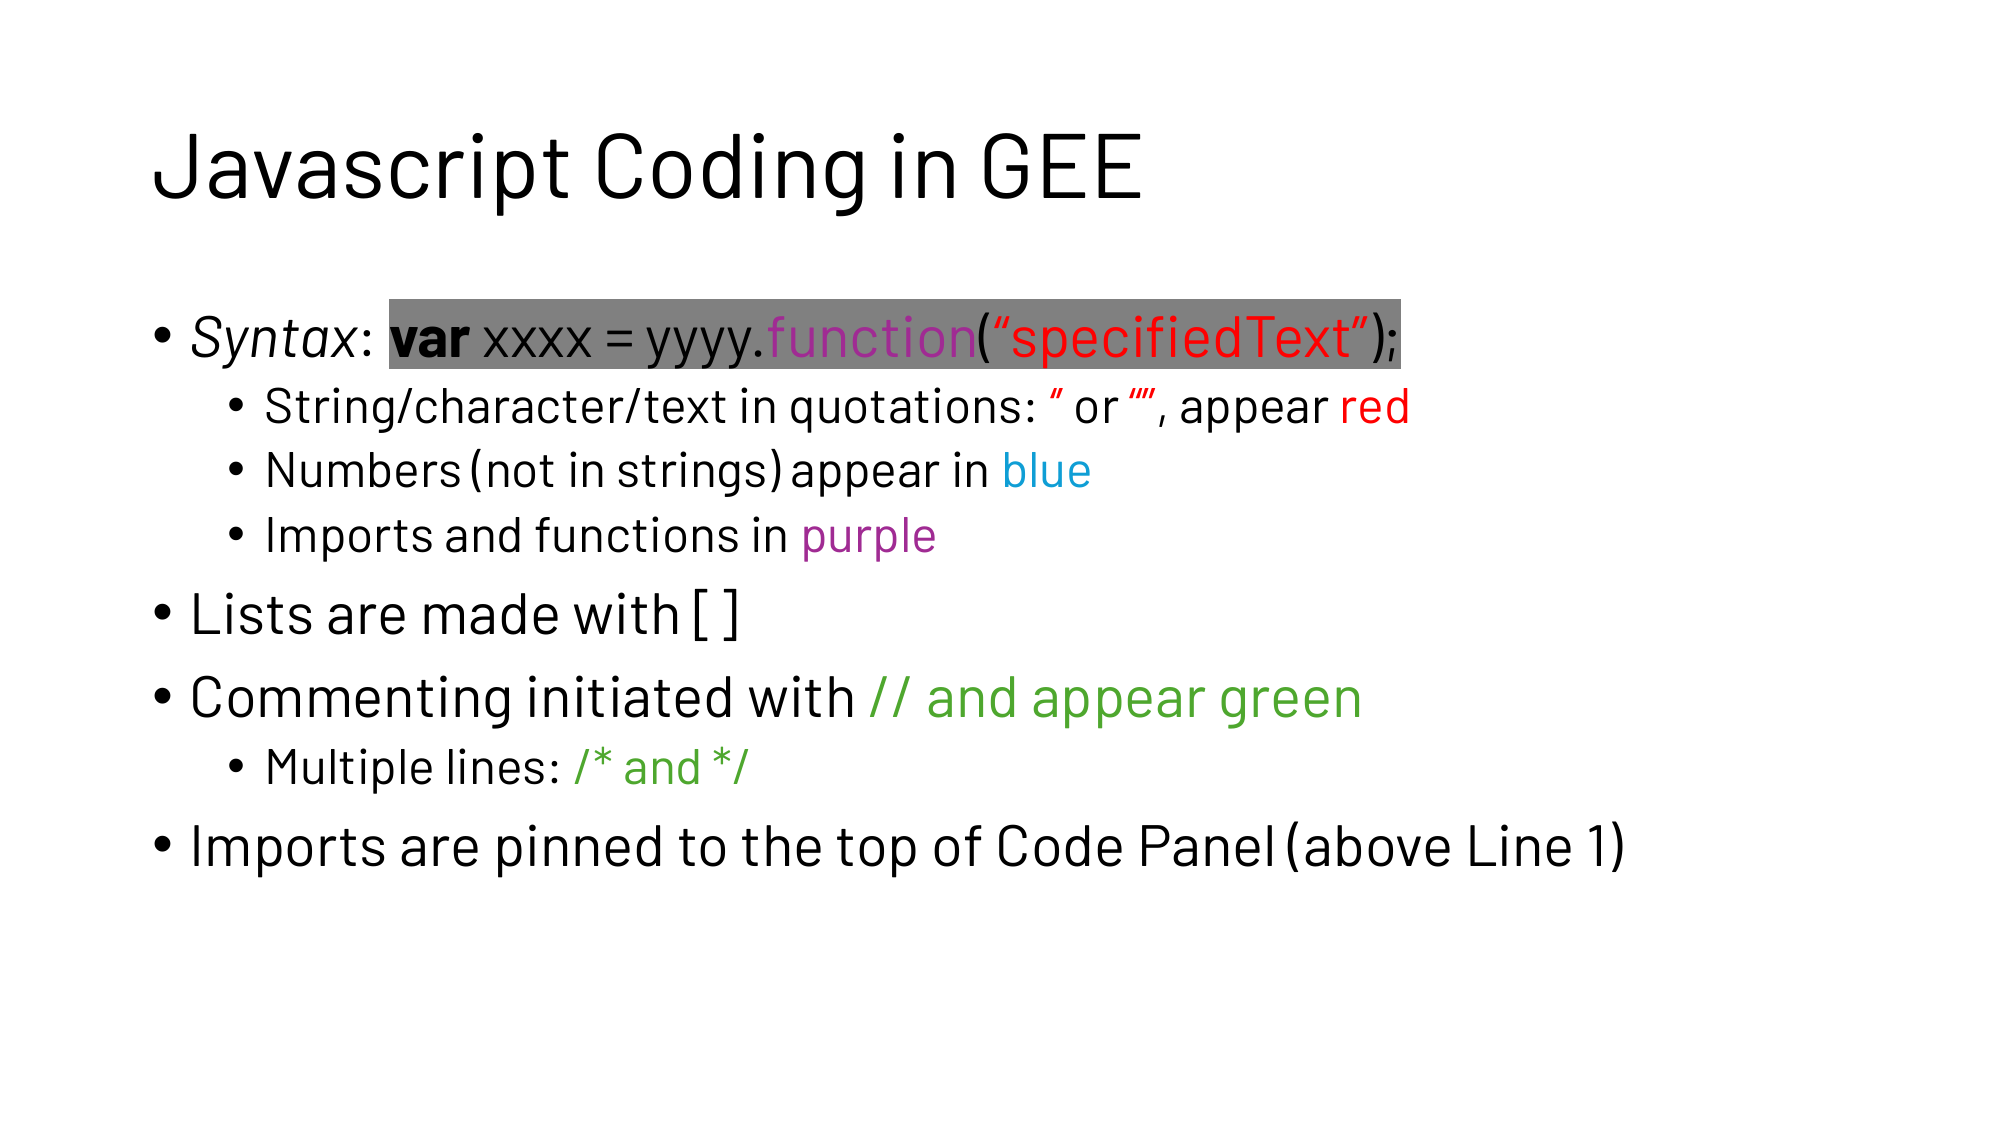

# Javascript Coding in GEE
Syntax: var xxxx = yyyy.function(“specifiedText”);
String/character/text in quotations: ‘’ or “”, appear red
Numbers (not in strings) appear in blue
Imports and functions in purple
Lists are made with []
Commenting initiated with // and appear green
Multiple lines: /* and */
Imports are pinned to the top of Code Panel (above Line 1)